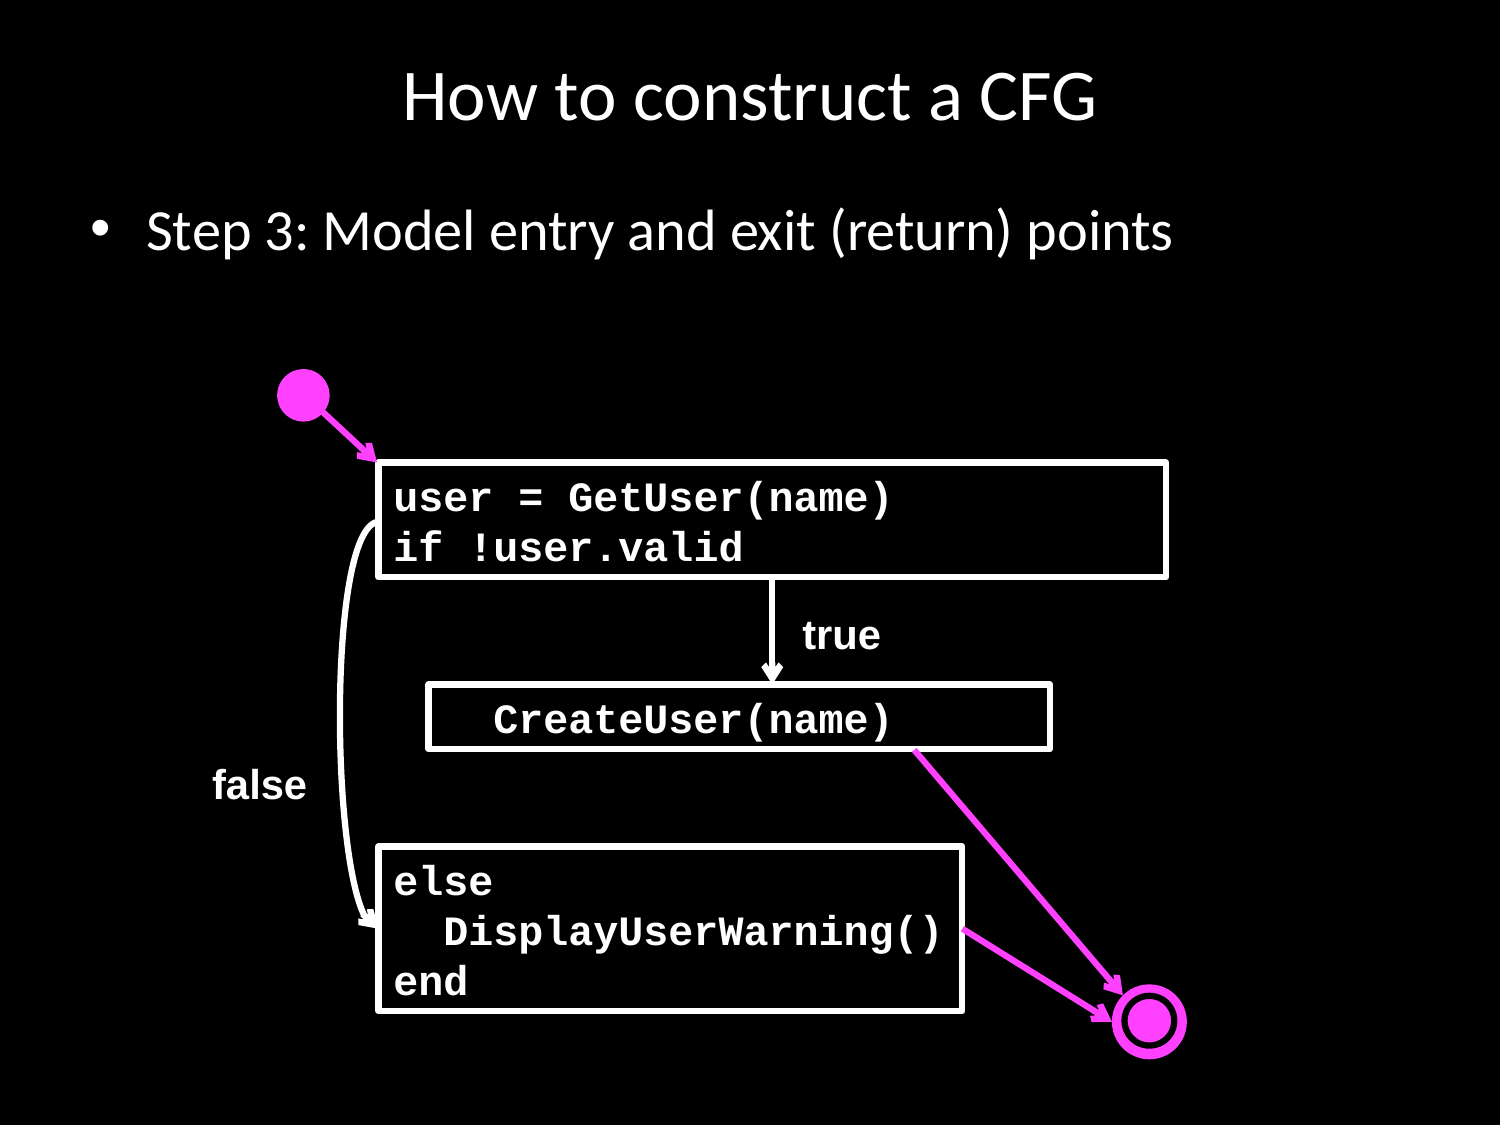

# How to construct a CFG
Step 3: Model entry and exit (return) points

user = GetUser(name)
if !user.valid
true
  CreateUser(name)

false
else
  DisplayUserWarning()
end